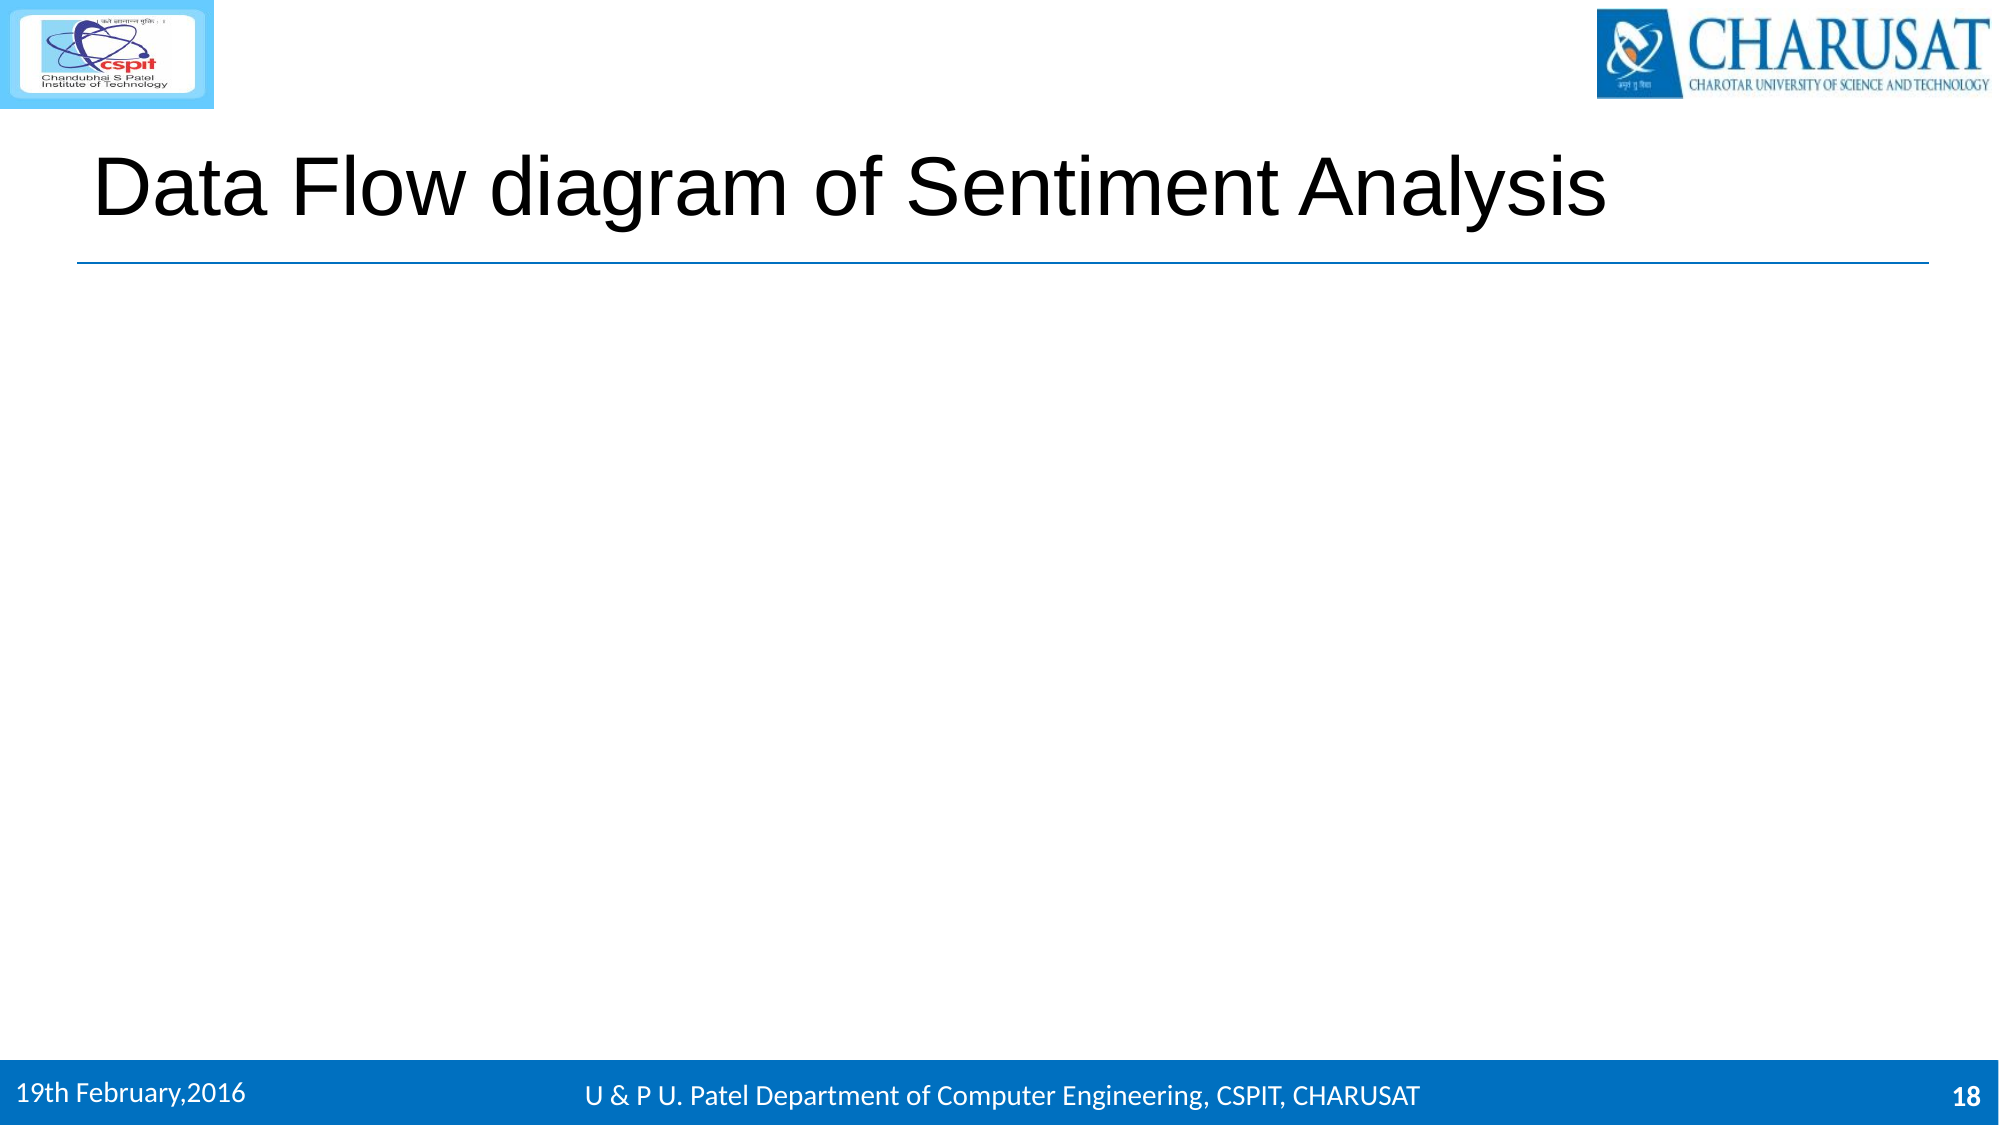

# Data Flow diagram of Sentiment Analysis

19th February,2016
U & P U. Patel Department of Computer Engineering, CSPIT, CHARUSAT
18